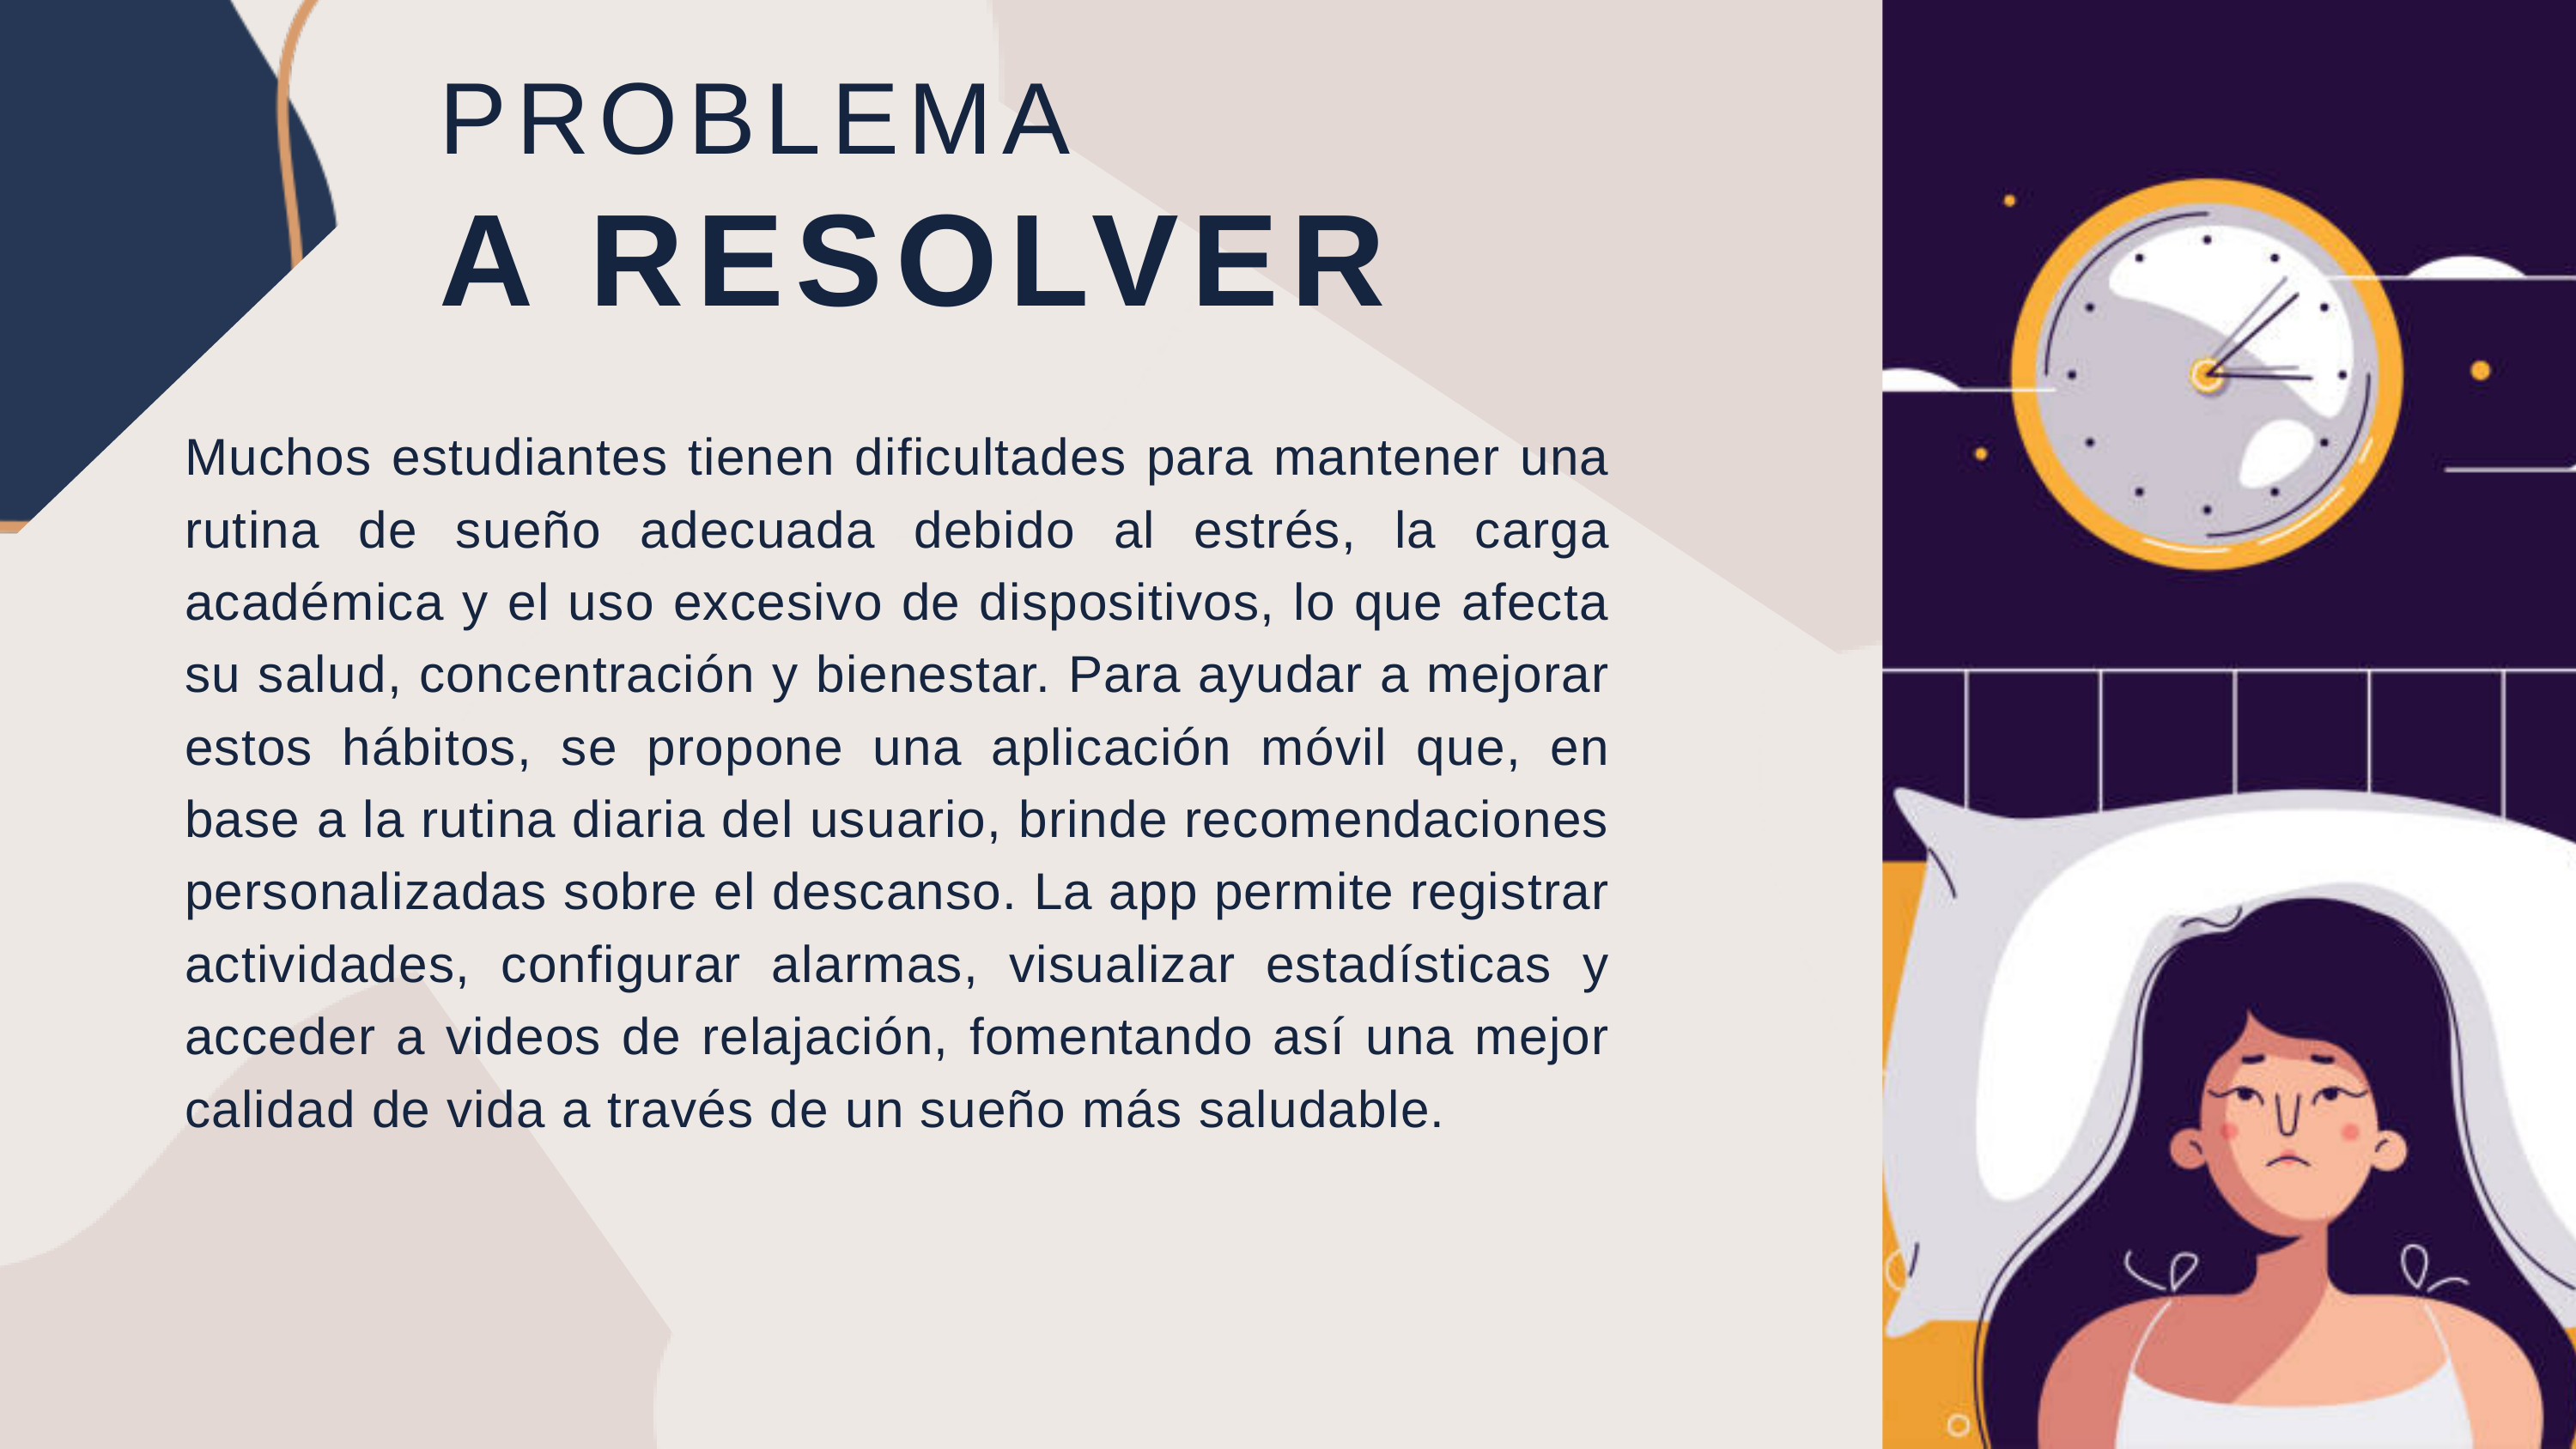

PROBLEMA

A RESOLVER
Muchos estudiantes tienen dificultades para mantener una rutina de sueño adecuada debido al estrés, la carga académica y el uso excesivo de dispositivos, lo que afecta su salud, concentración y bienestar. Para ayudar a mejorar estos hábitos, se propone una aplicación móvil que, en base a la rutina diaria del usuario, brinde recomendaciones personalizadas sobre el descanso. La app permite registrar actividades, configurar alarmas, visualizar estadísticas y acceder a videos de relajación, fomentando así una mejor calidad de vida a través de un sueño más saludable.